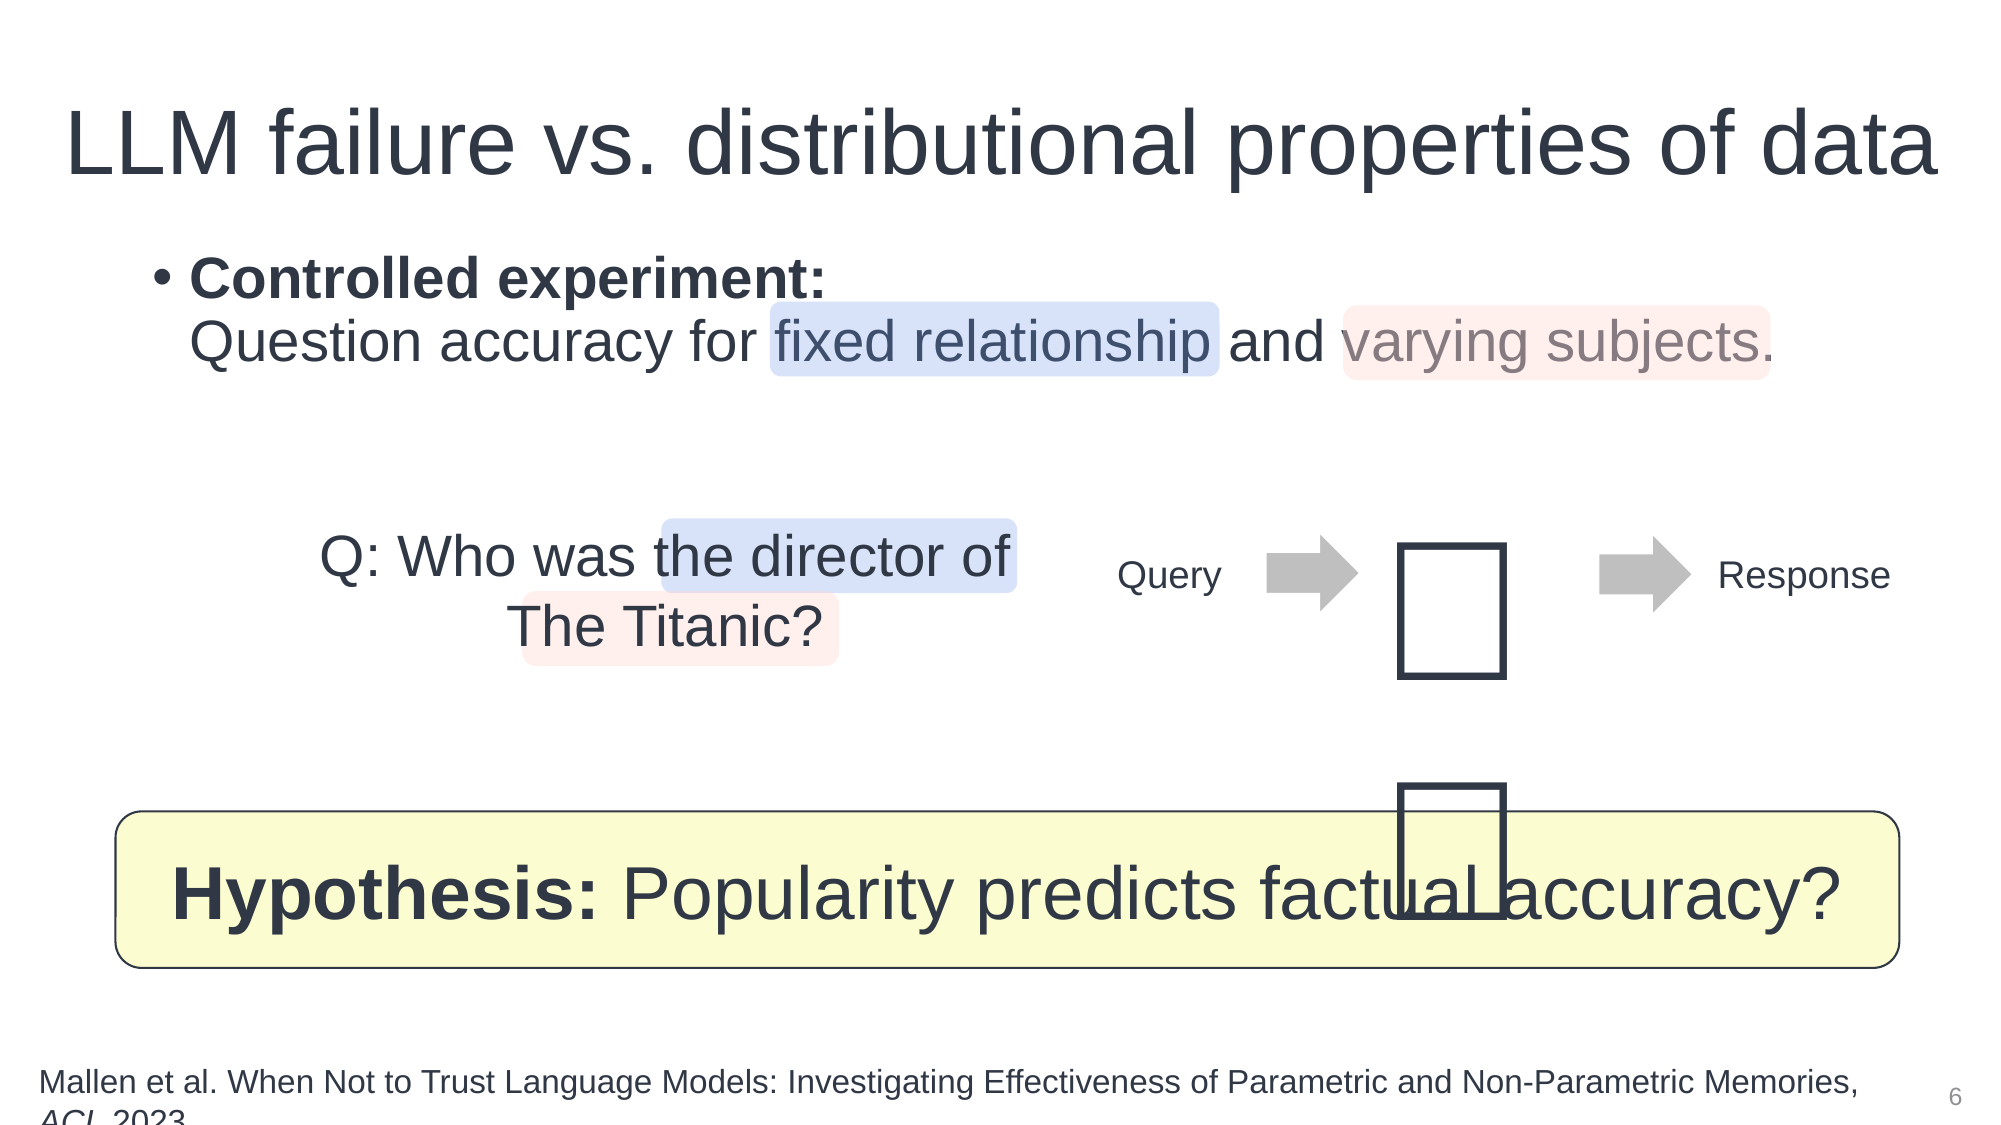

# LLM failure vs. distributional properties of data
Controlled experiment:
Question accuracy for fixed relationship and varying subjects.

🤖

Query
Response
Q: Who was the director of The Titanic?

Hypothesis: Popularity predicts factual accuracy?
Mallen et al. When Not to Trust Language Models: Investigating Effectiveness of Parametric and Non-Parametric Memories, ACL 2023
6